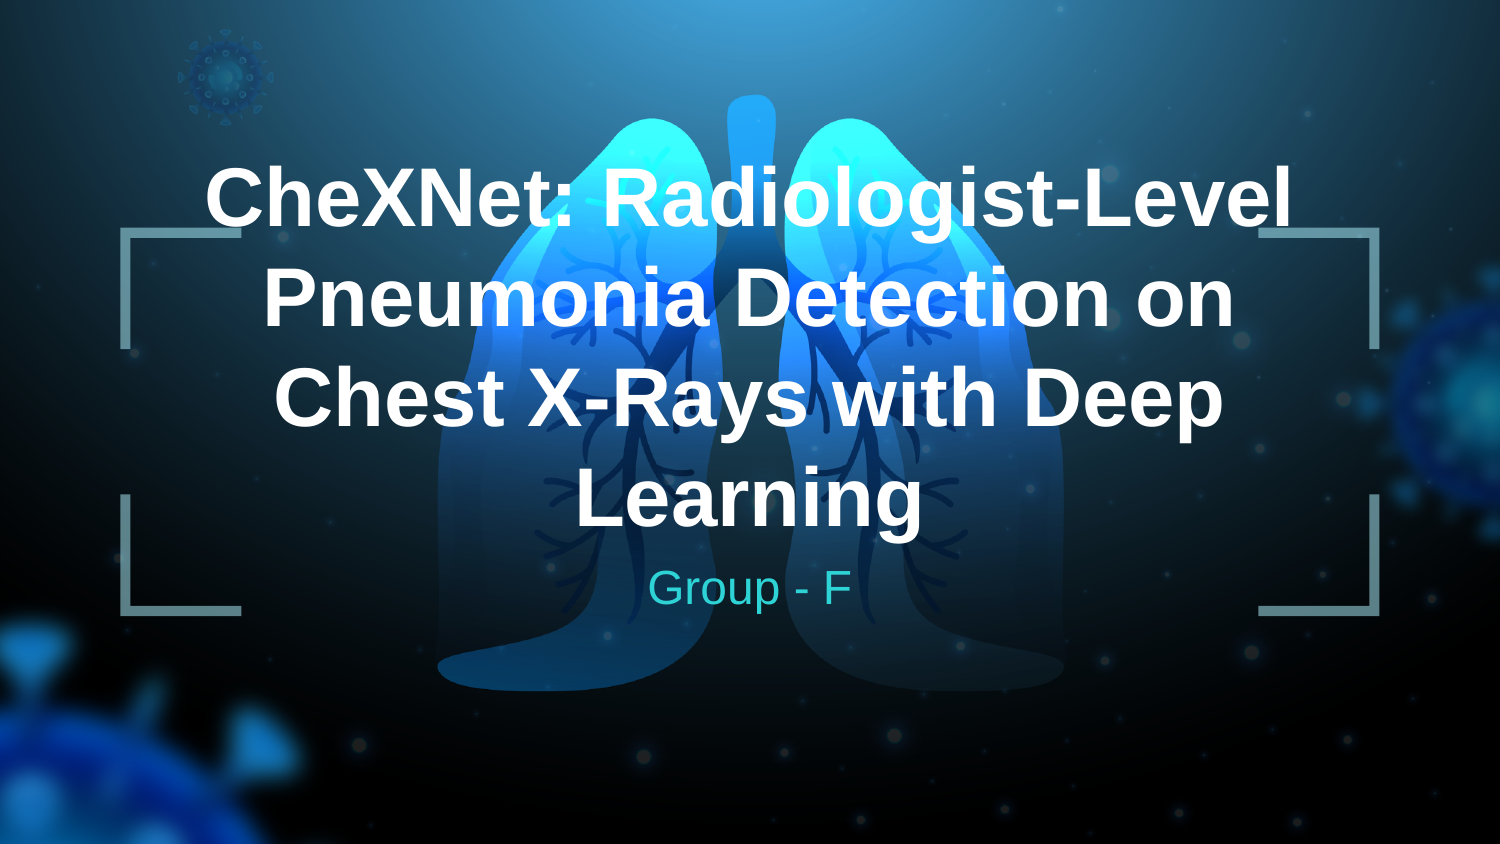

# CheXNet: Radiologist-Level Pneumonia Detection on Chest X-Rays with Deep Learning
Group - F